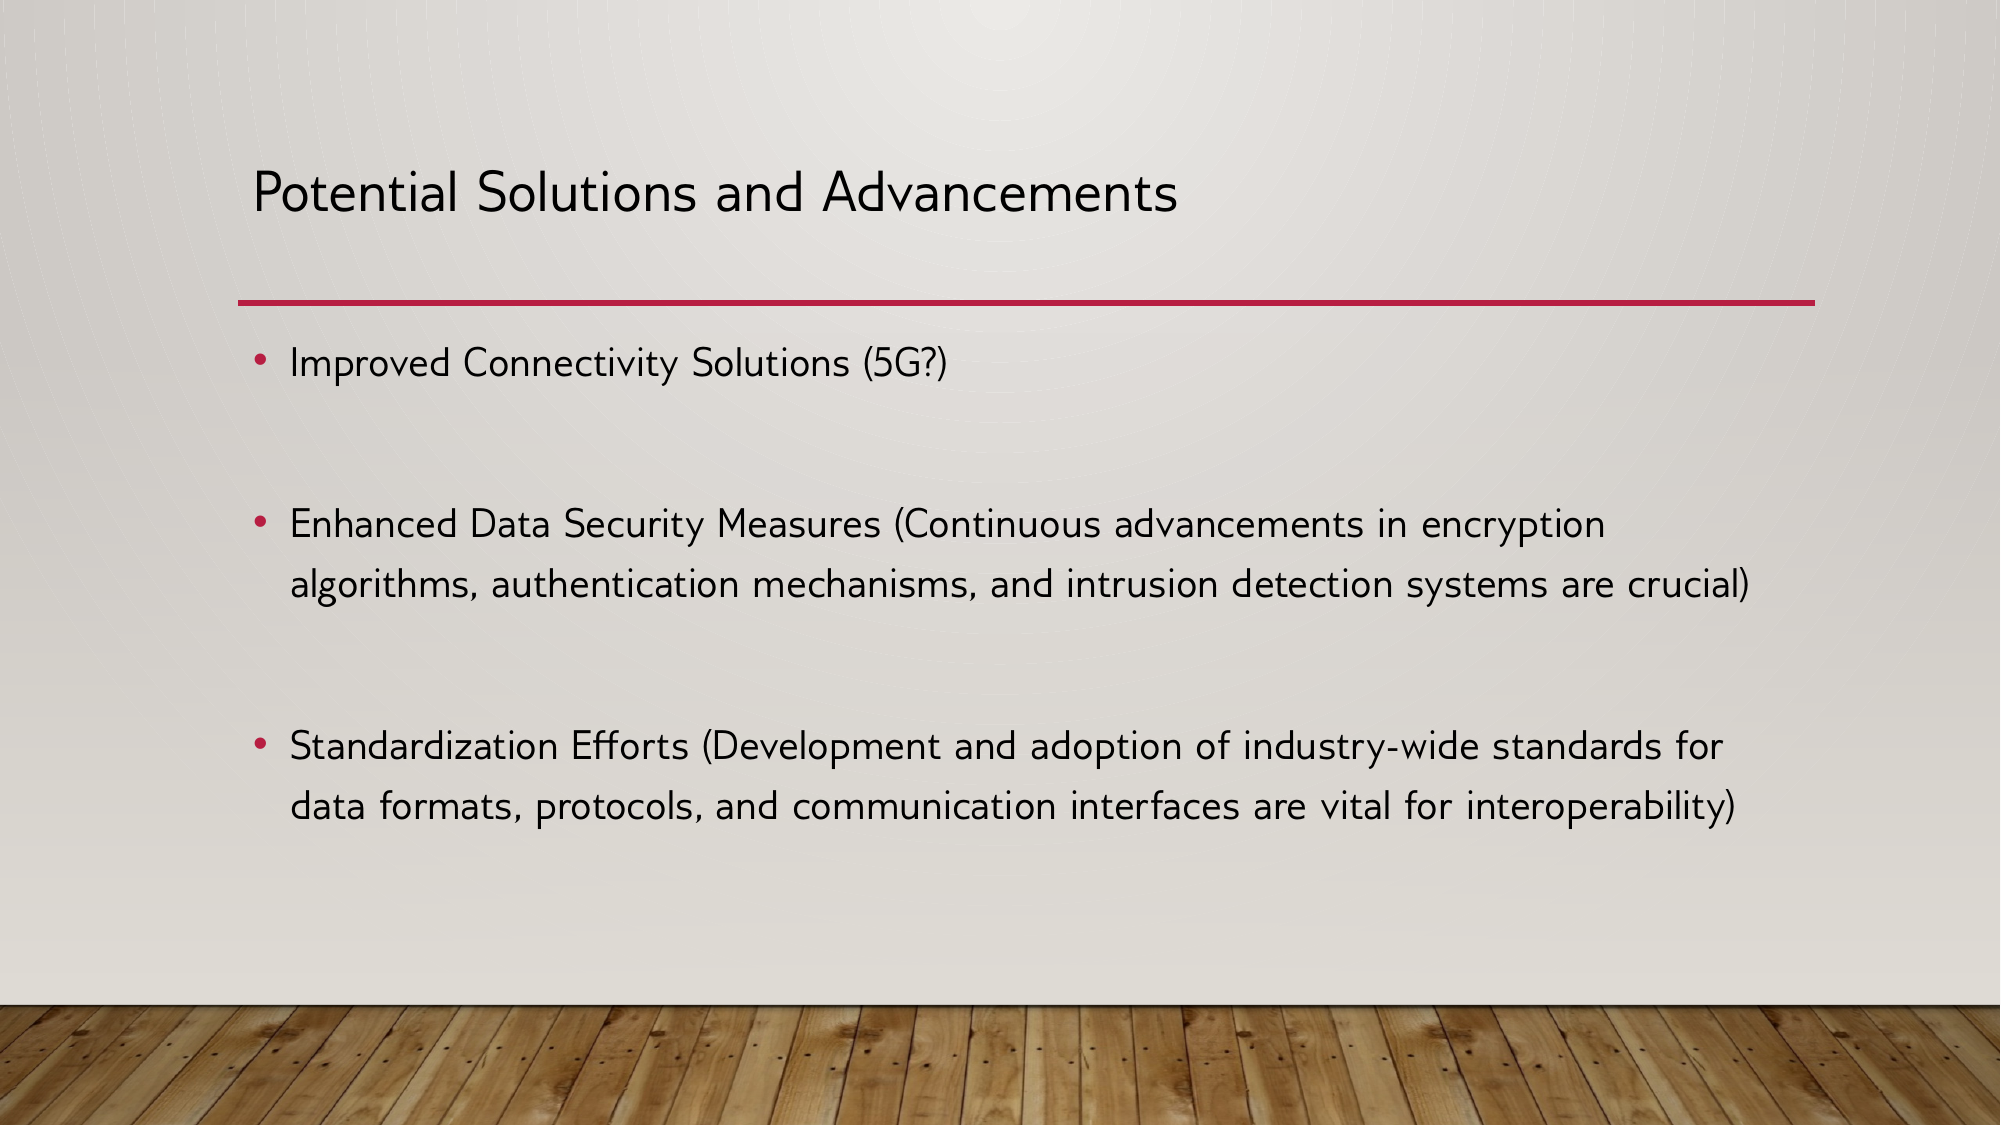

Potential Solutions and Advancements

Improved Connectivity Solutions (5G?)

Enhanced Data Security Measures (Continuous advancements in encryption algorithms, authentication mechanisms, and intrusion detection systems are crucial)

Standardization Efforts (Development and adoption of industry-wide standards for data formats, protocols, and communication interfaces are vital for interoperability)